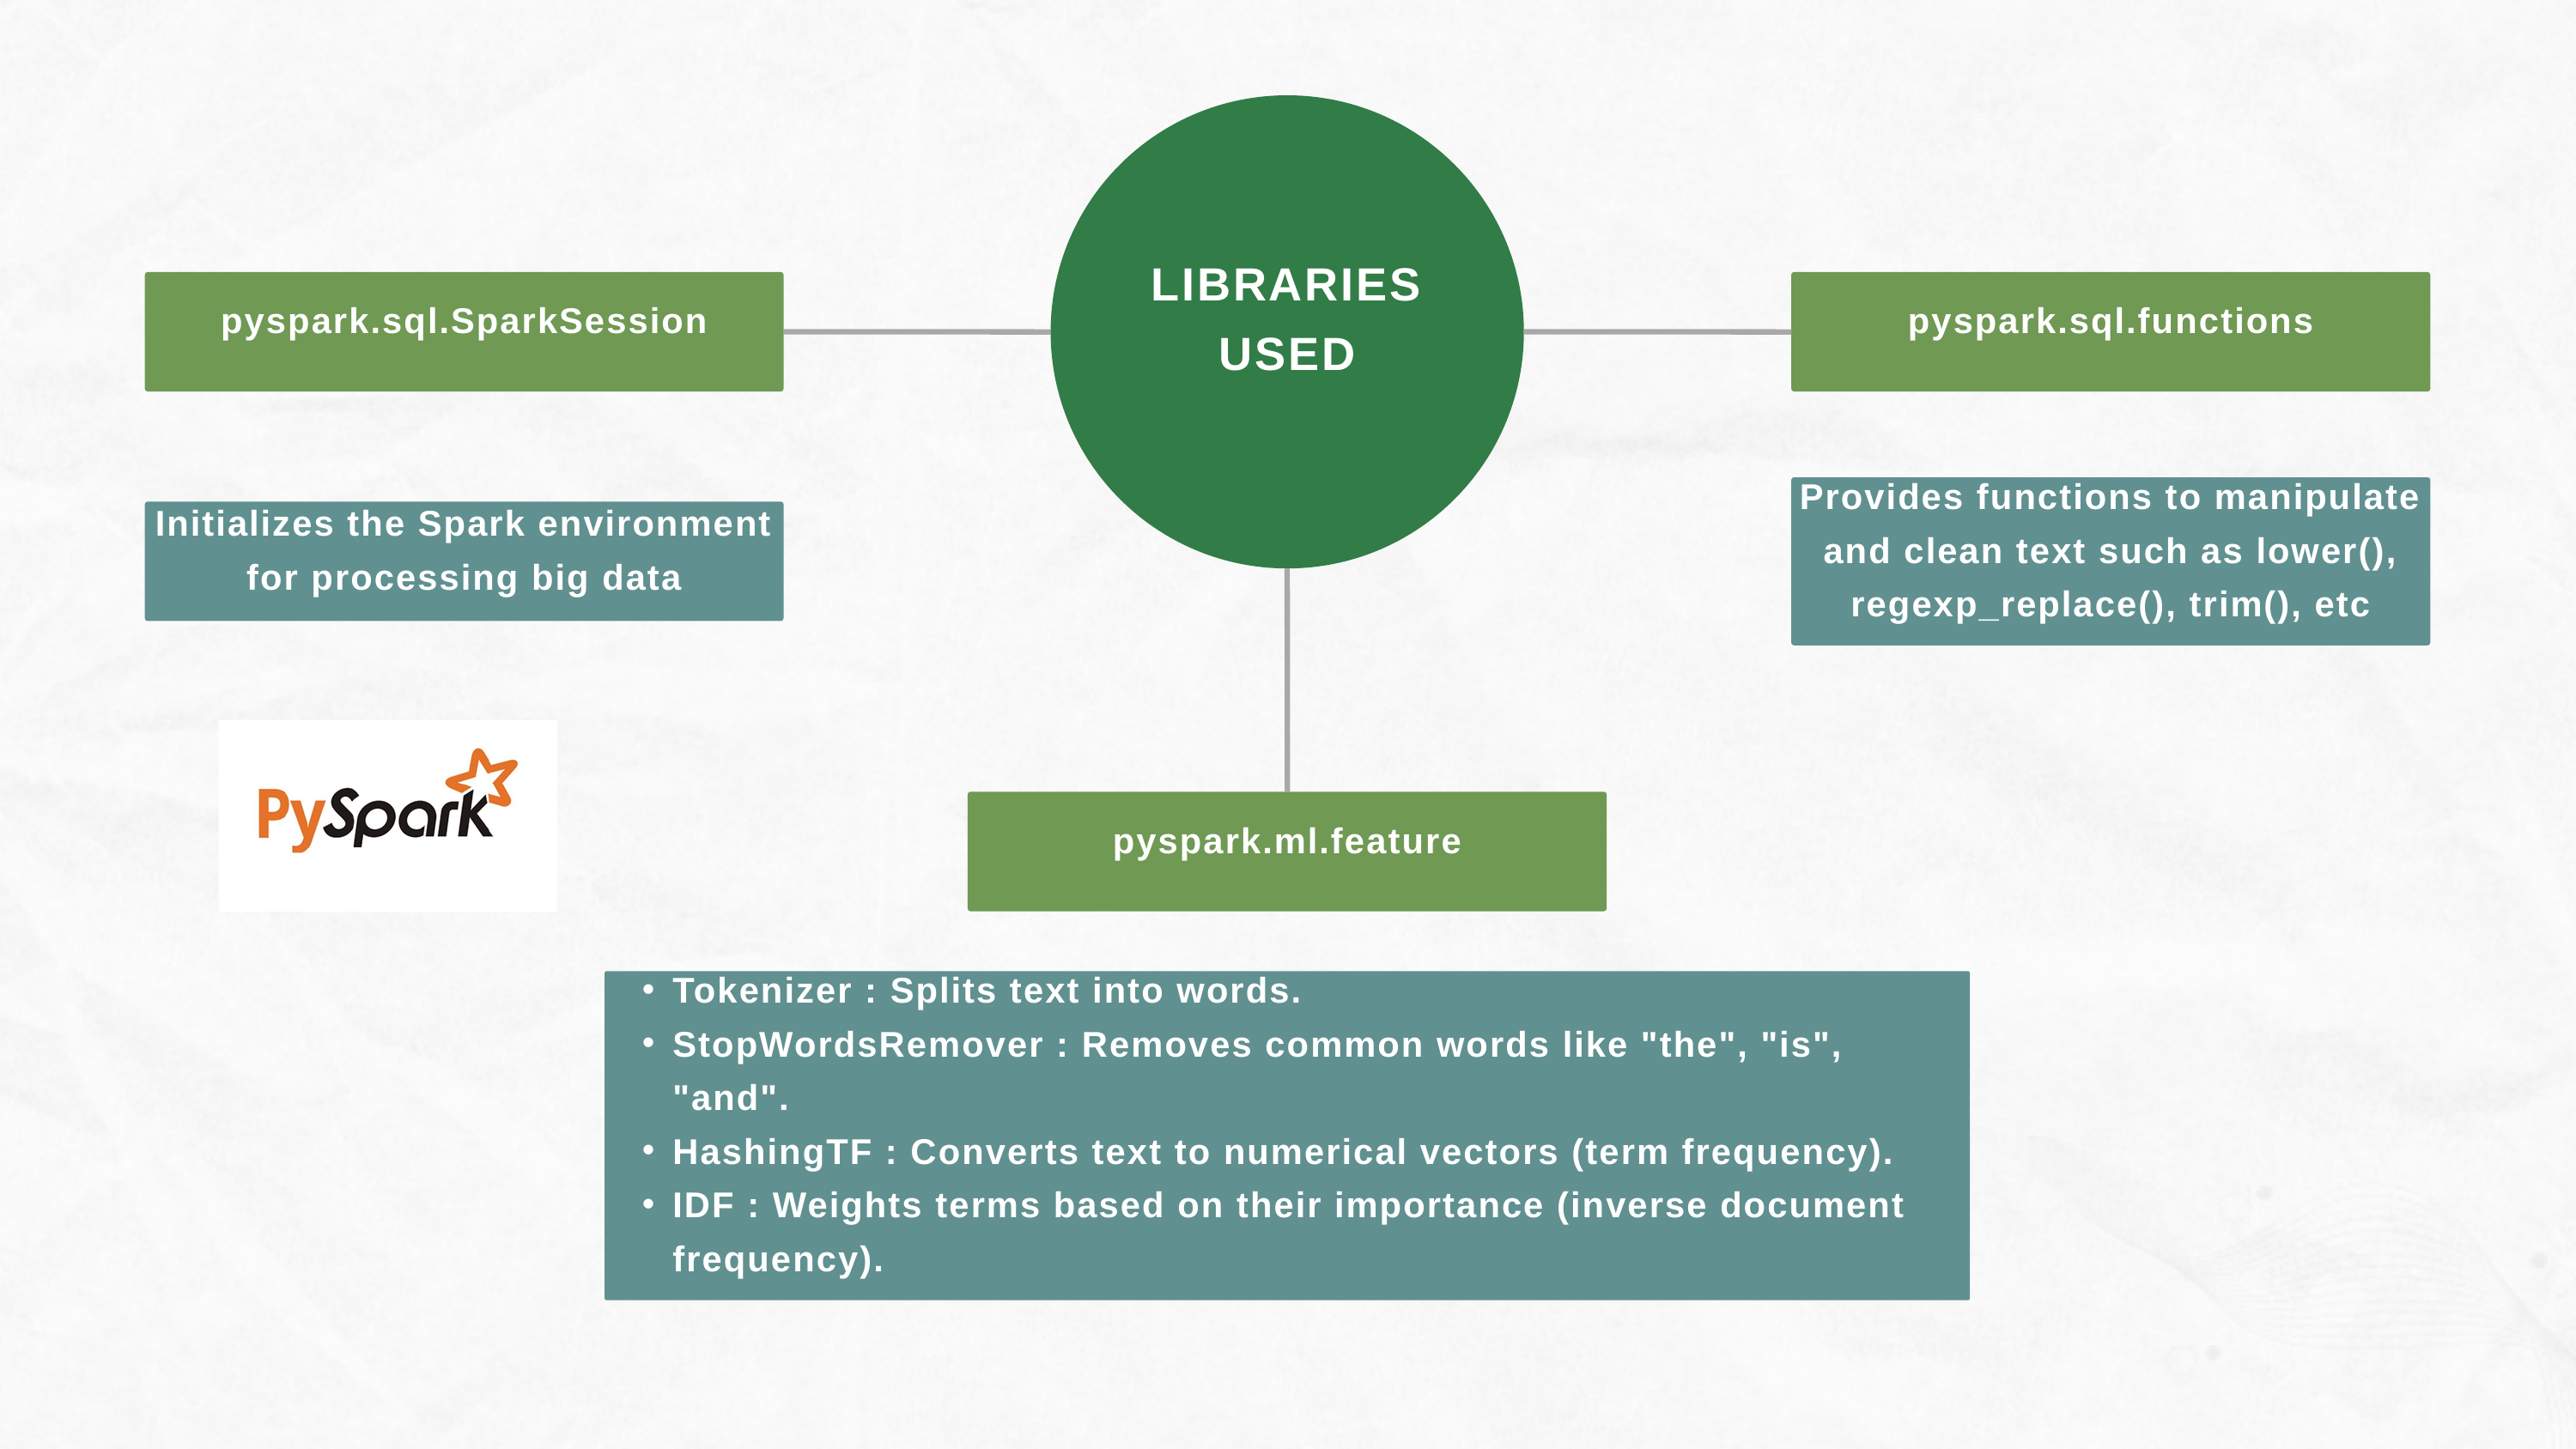

LIBRARIES USED

pyspark.sql.SparkSession

pyspark.sql.functions

Provides functions to manipulate and clean text such as lower(), regexp_replace(), trim(), etc

Initializes the Spark environment for processing big data

pyspark.ml.feature

Tokenizer : Splits text into words.
StopWordsRemover : Removes common words like "the", "is", "and".
HashingTF : Converts text to numerical vectors (term frequency).
IDF : Weights terms based on their importance (inverse document frequency).